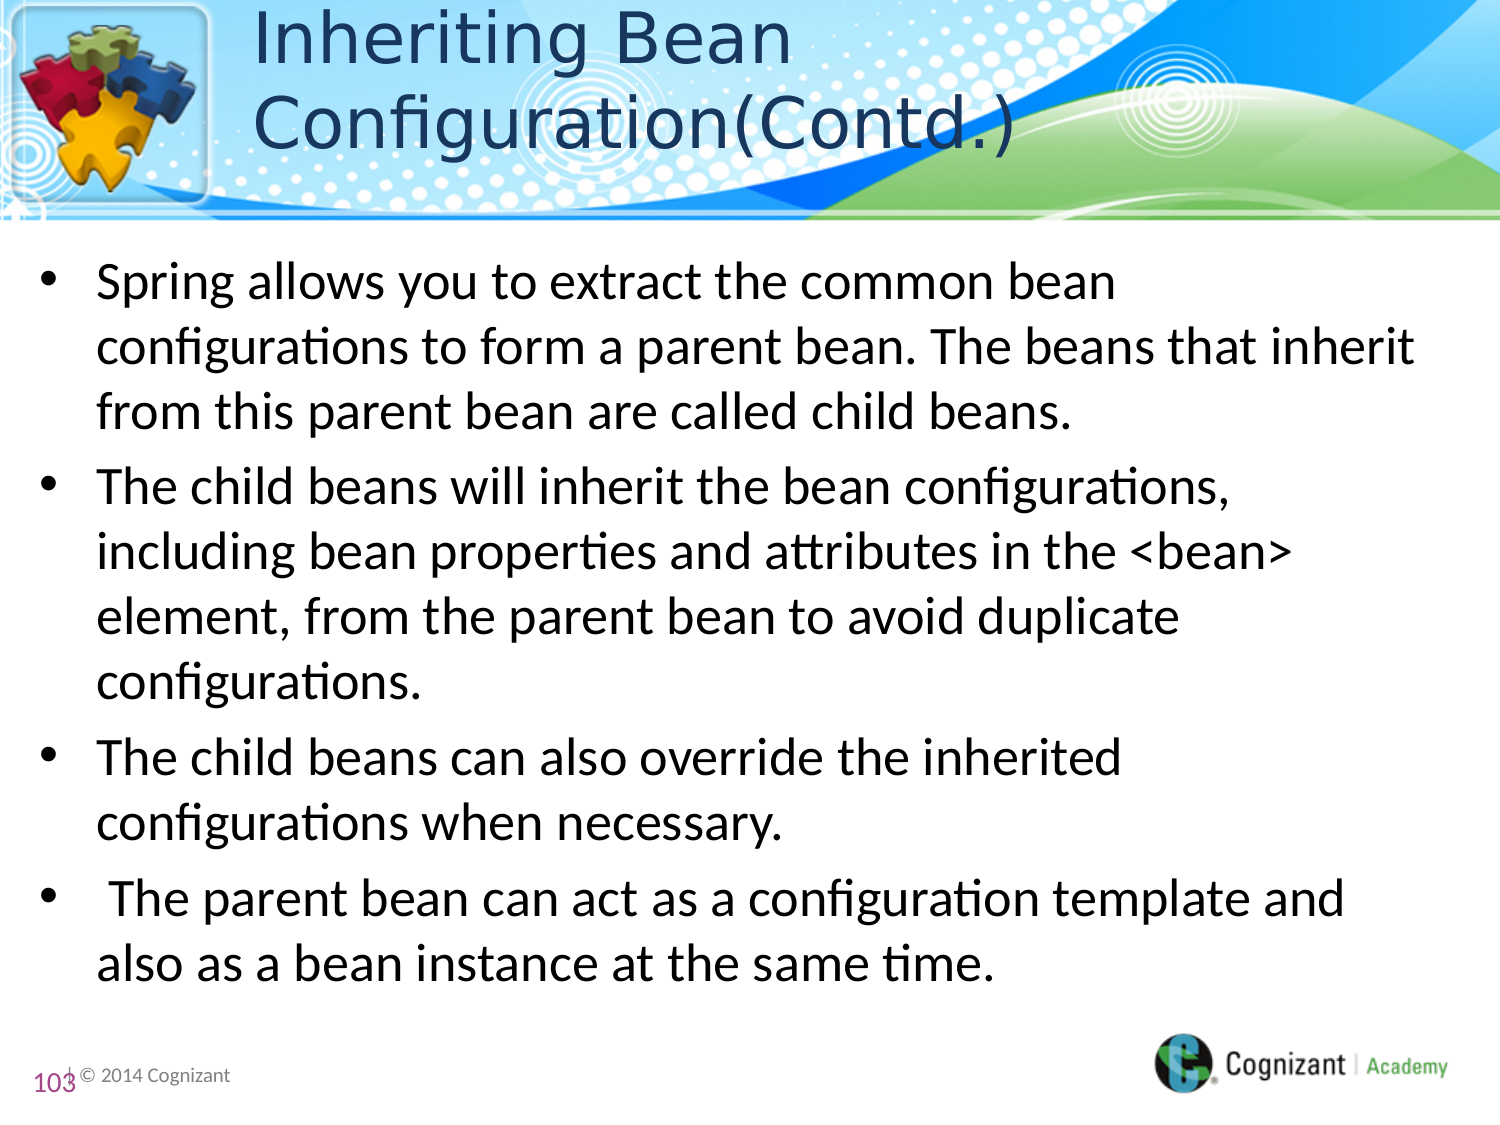

# Inheriting Bean Configuration(Contd.)
Spring allows you to extract the common bean configurations to form a parent bean. The beans that inherit from this parent bean are called child beans.
The child beans will inherit the bean configurations, including bean properties and attributes in the <bean> element, from the parent bean to avoid duplicate configurations.
The child beans can also override the inherited configurations when necessary.
 The parent bean can act as a configuration template and also as a bean instance at the same time.
103